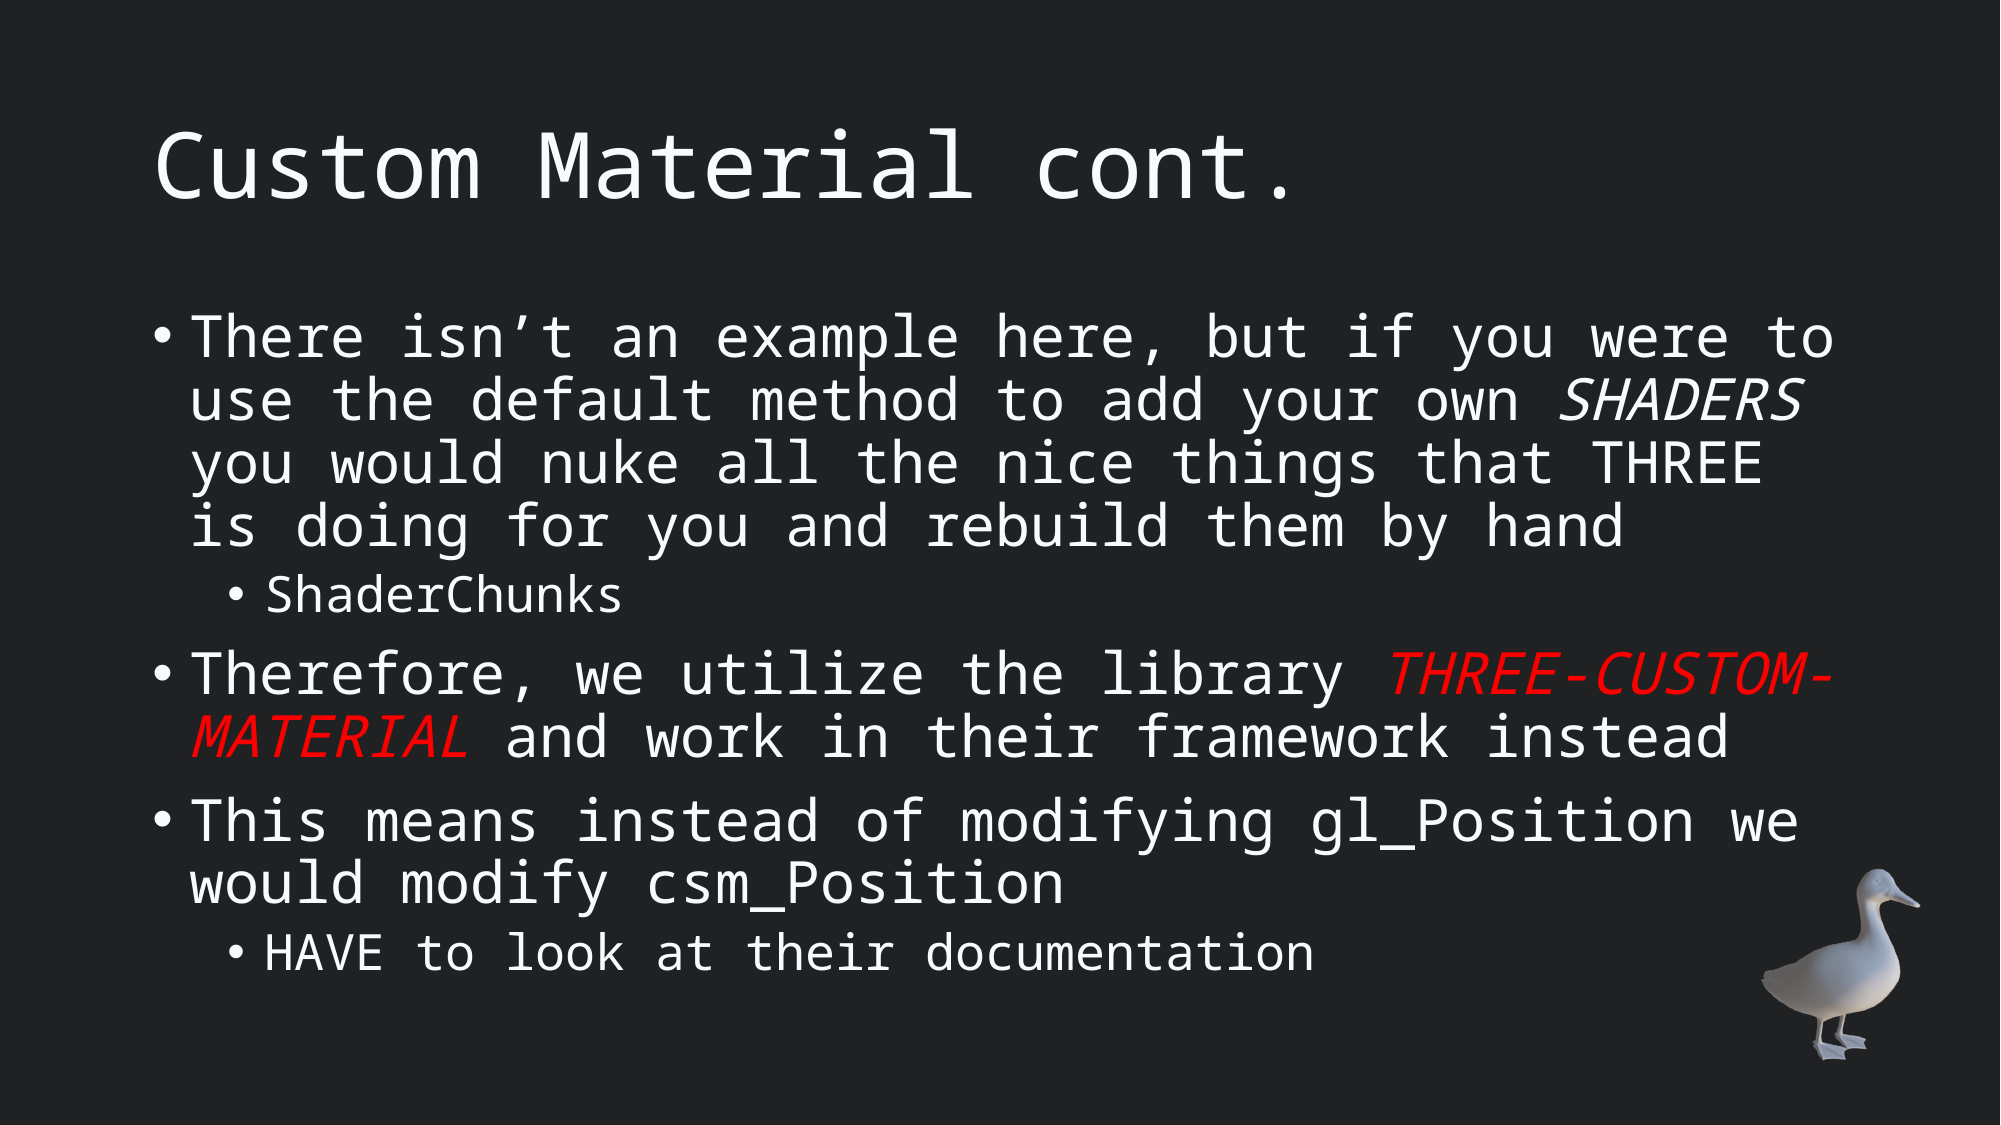

# Custom Material cont.
There isn’t an example here, but if you were to use the default method to add your own SHADERS you would nuke all the nice things that THREE is doing for you and rebuild them by hand
ShaderChunks
Therefore, we utilize the library THREE-CUSTOM-MATERIAL and work in their framework instead
This means instead of modifying gl_Position we would modify csm_Position
HAVE to look at their documentation